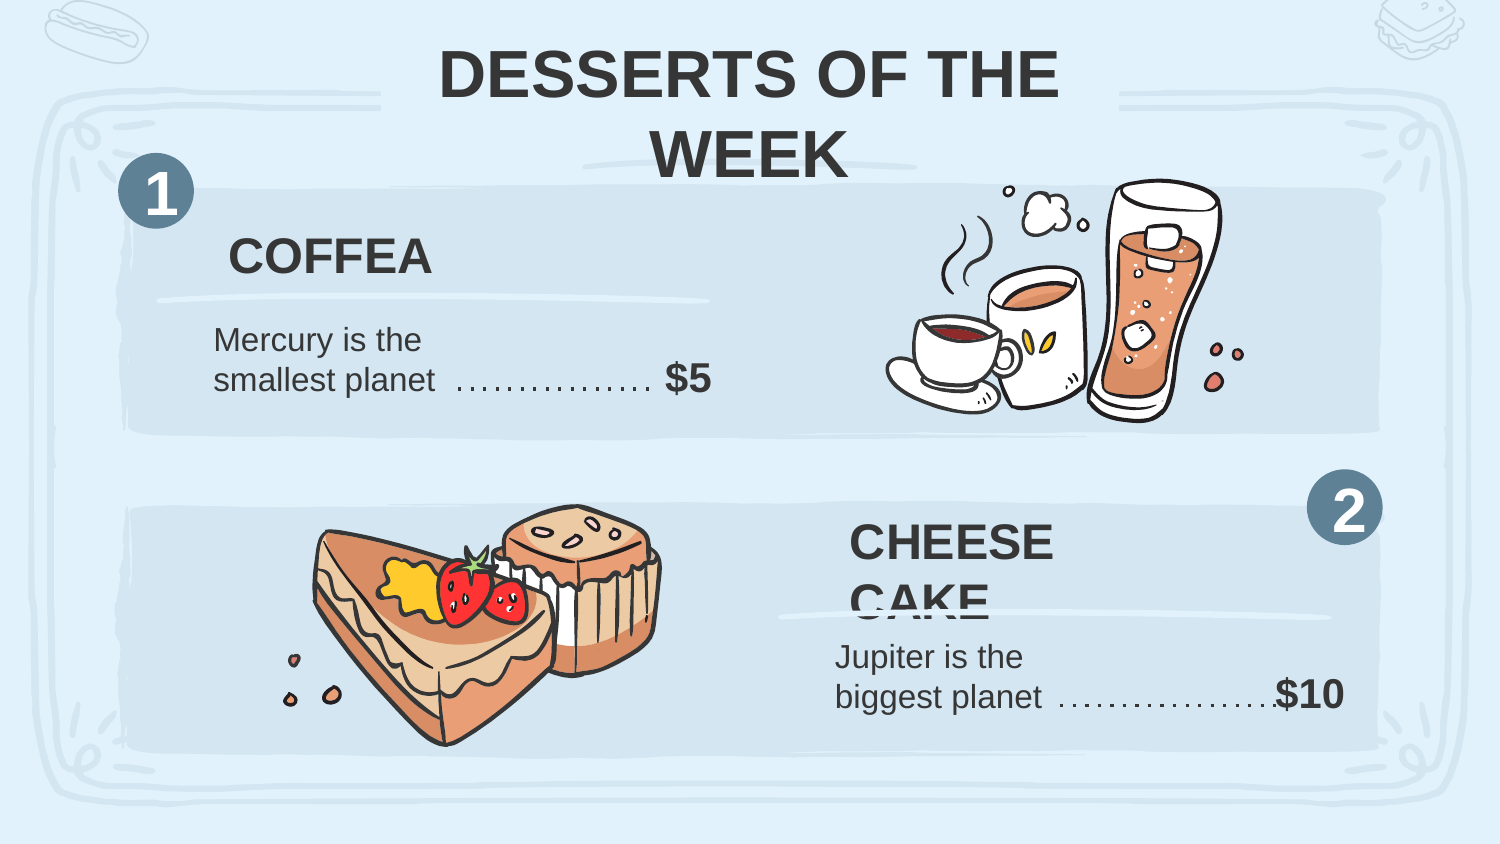

# DESSERTS OF THE WEEK
1

COFFEA

Mercury is the smallest planet
$5
2

CHEESE CAKE

Jupiter is the biggest planet
$10